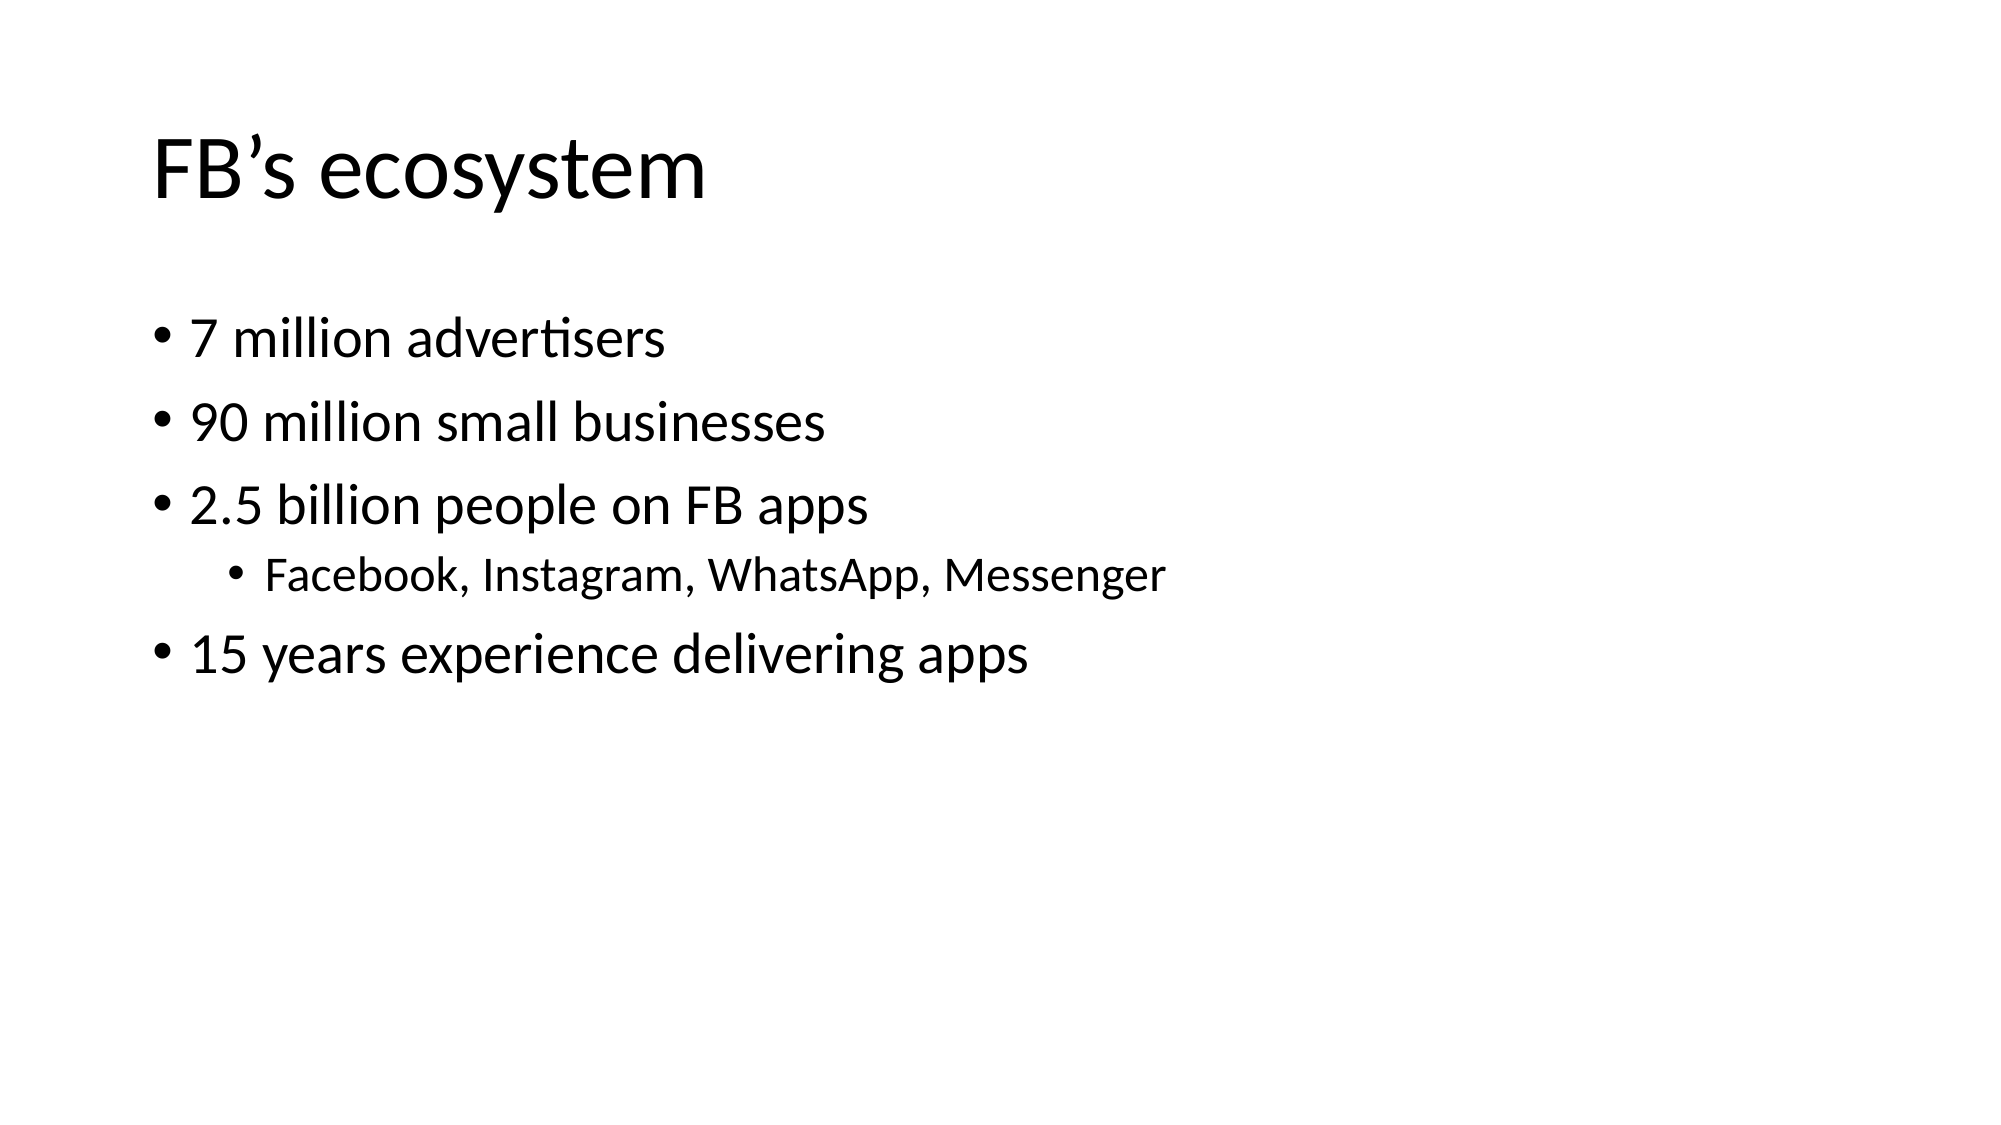

# FB’s ecosystem
7 million advertisers
90 million small businesses
2.5 billion people on FB apps
Facebook, Instagram, WhatsApp, Messenger
15 years experience delivering apps